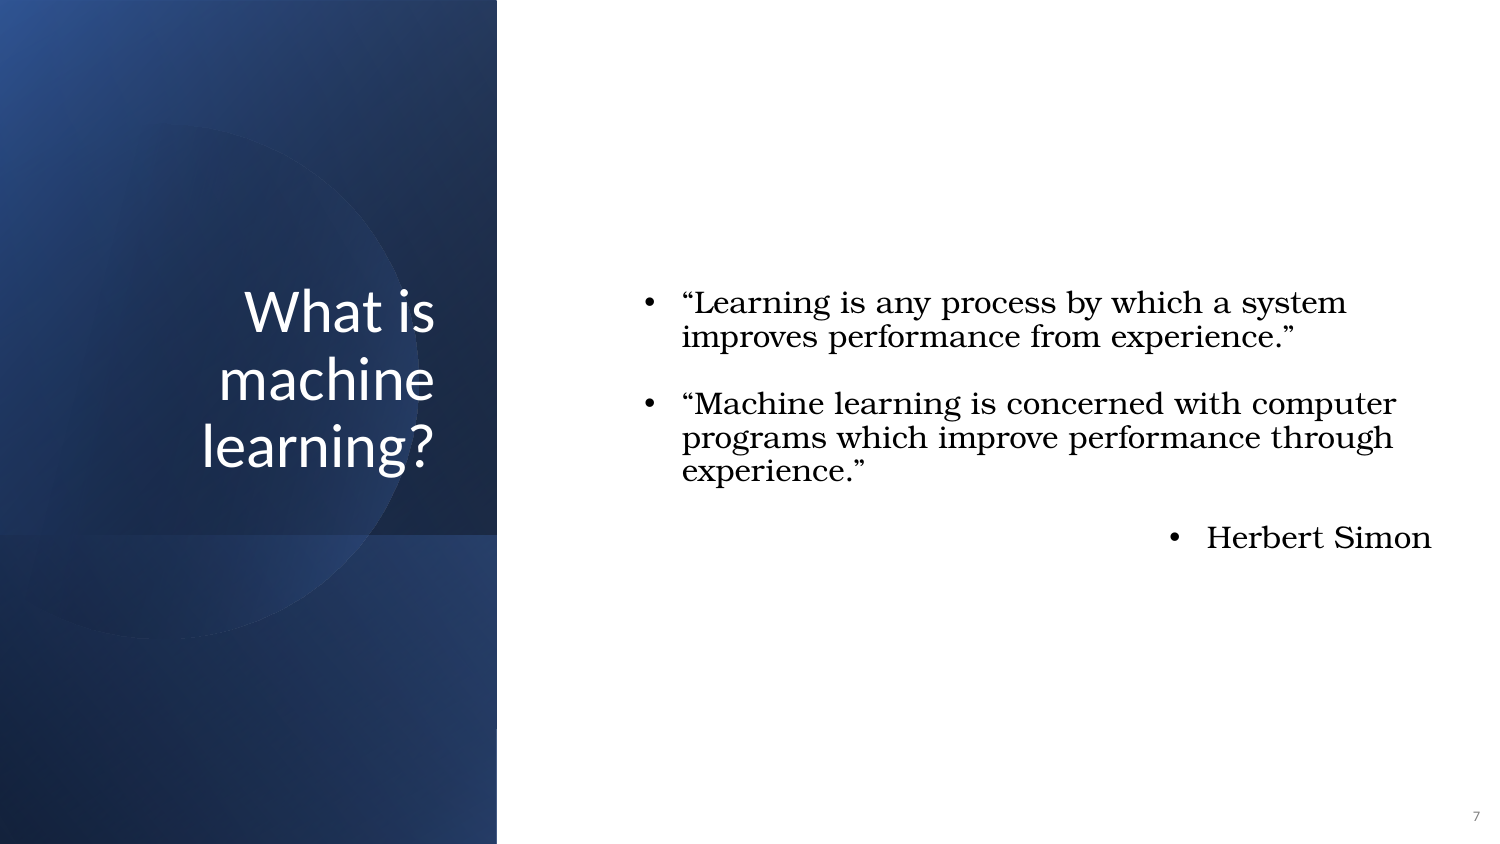

# What is machine learning?
“Learning is any process by which a system improves performance from experience.”

“Machine learning is concerned with computer programs which improve performance through experience.”
Herbert Simon

7